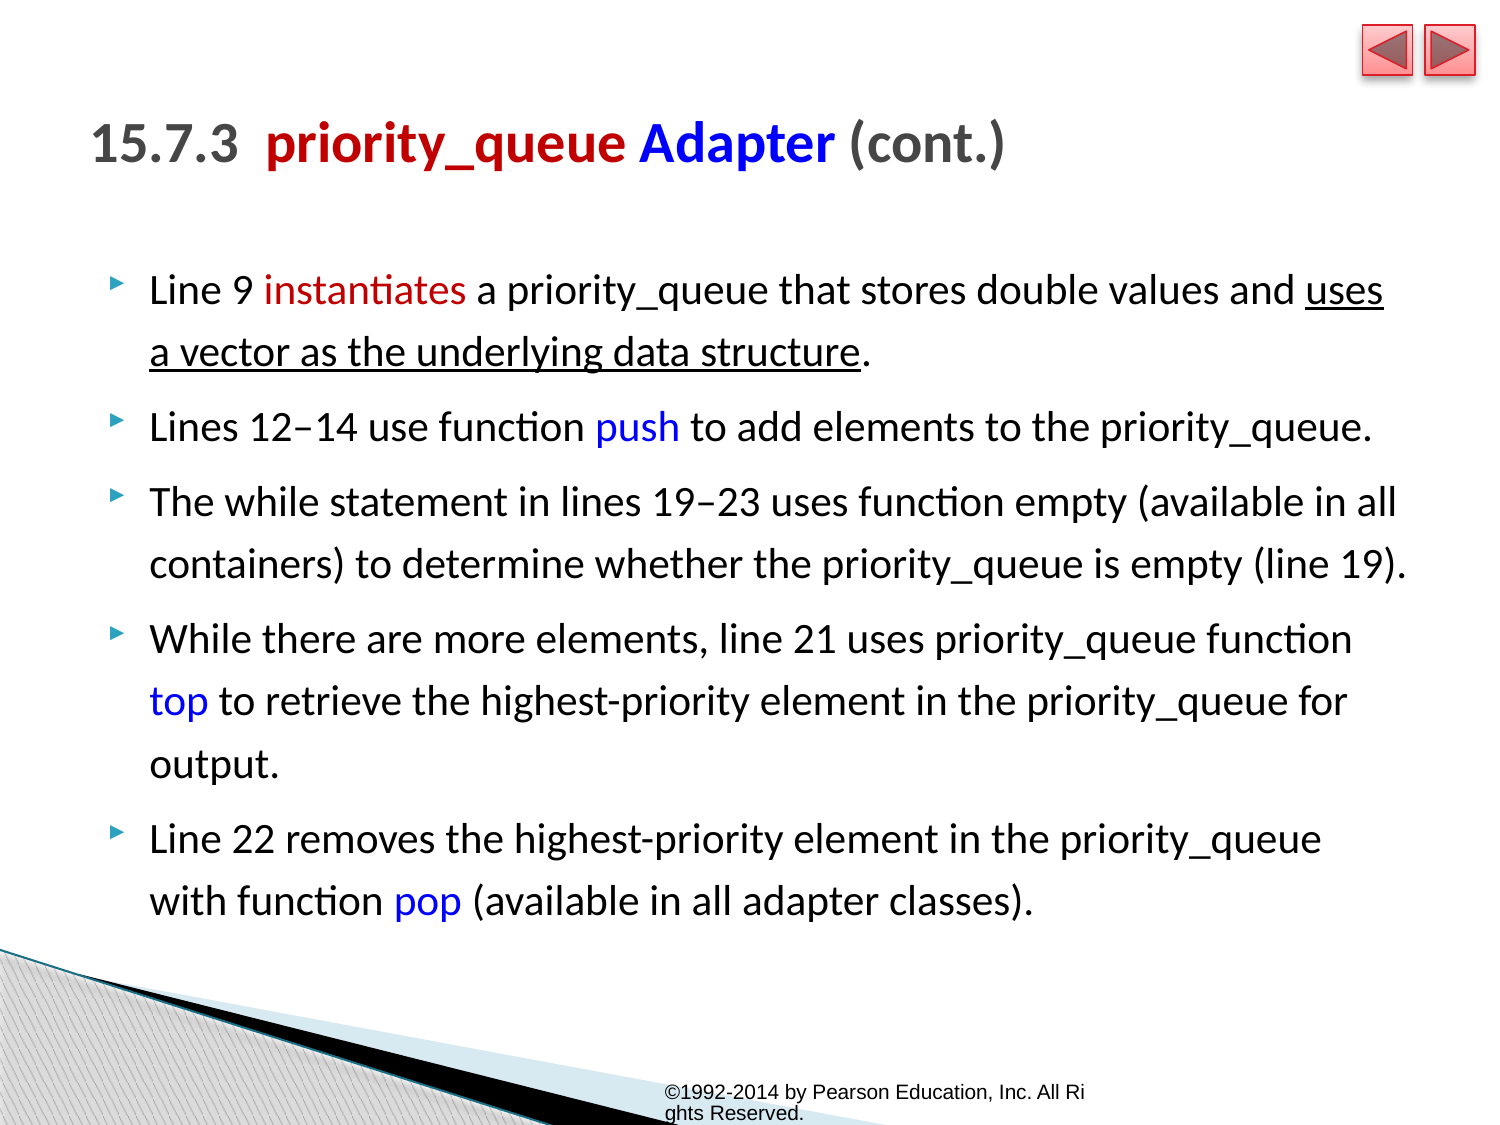

# 15.7.3  priority_queue Adapter (cont.)
Line 9 instantiates a priority_queue that stores double values and uses a vector as the underlying data structure.
Lines 12–14 use function push to add elements to the priority_queue.
The while statement in lines 19–23 uses function empty (available in all containers) to determine whether the priority_queue is empty (line 19).
While there are more elements, line 21 uses priority_queue function top to retrieve the highest-priority element in the priority_queue for output.
Line 22 removes the highest-priority element in the priority_queue with function pop (available in all adapter classes).
©1992-2014 by Pearson Education, Inc. All Rights Reserved.